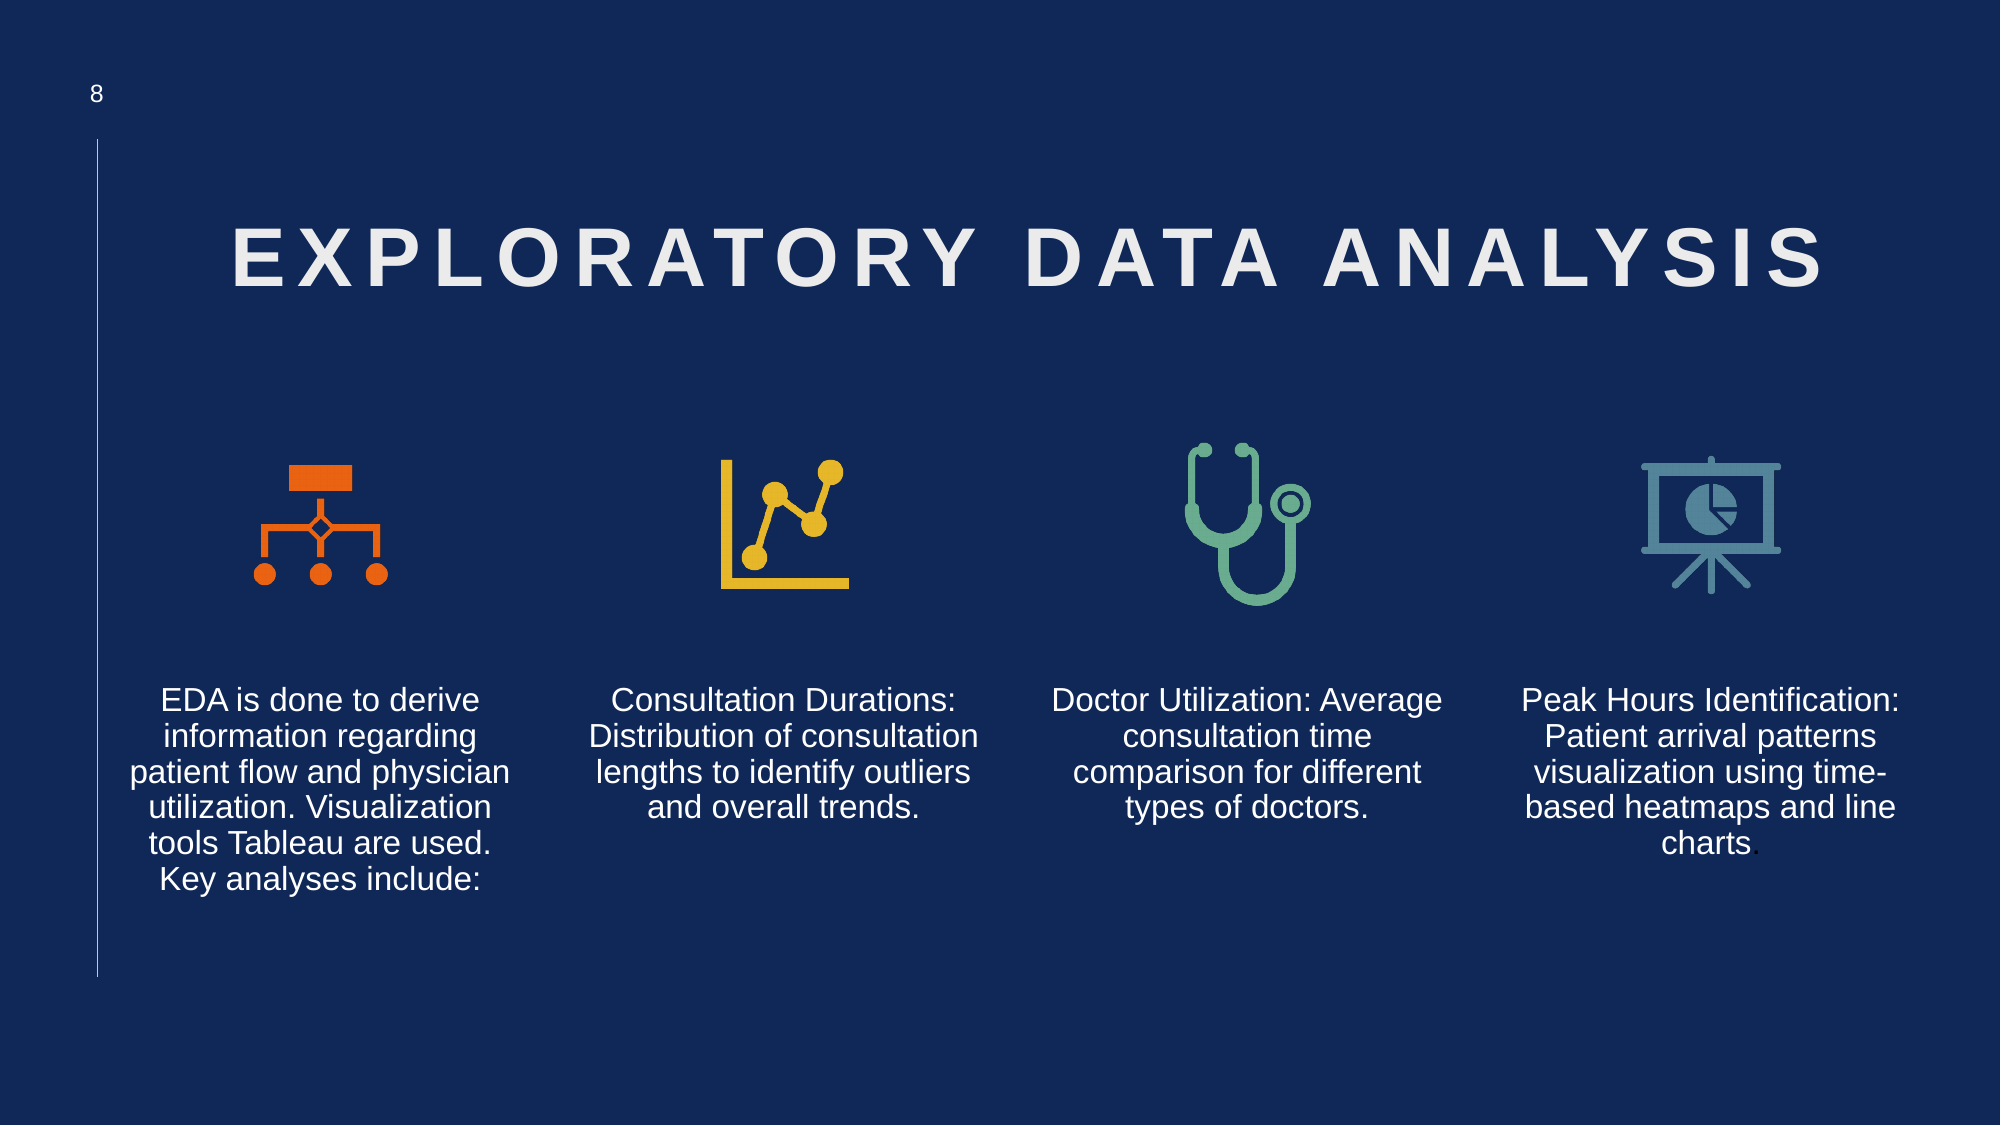

8
# Exploratory Data Analysis
EDA is done to derive information regarding patient flow and physician utilization. Visualization tools Tableau are used. Key analyses include:
Consultation Durations: Distribution of consultation lengths to identify outliers and overall trends.
Doctor Utilization: Average consultation time comparison for different types of doctors.
Peak Hours Identification: Patient arrival patterns visualization using time-based heatmaps and line charts.